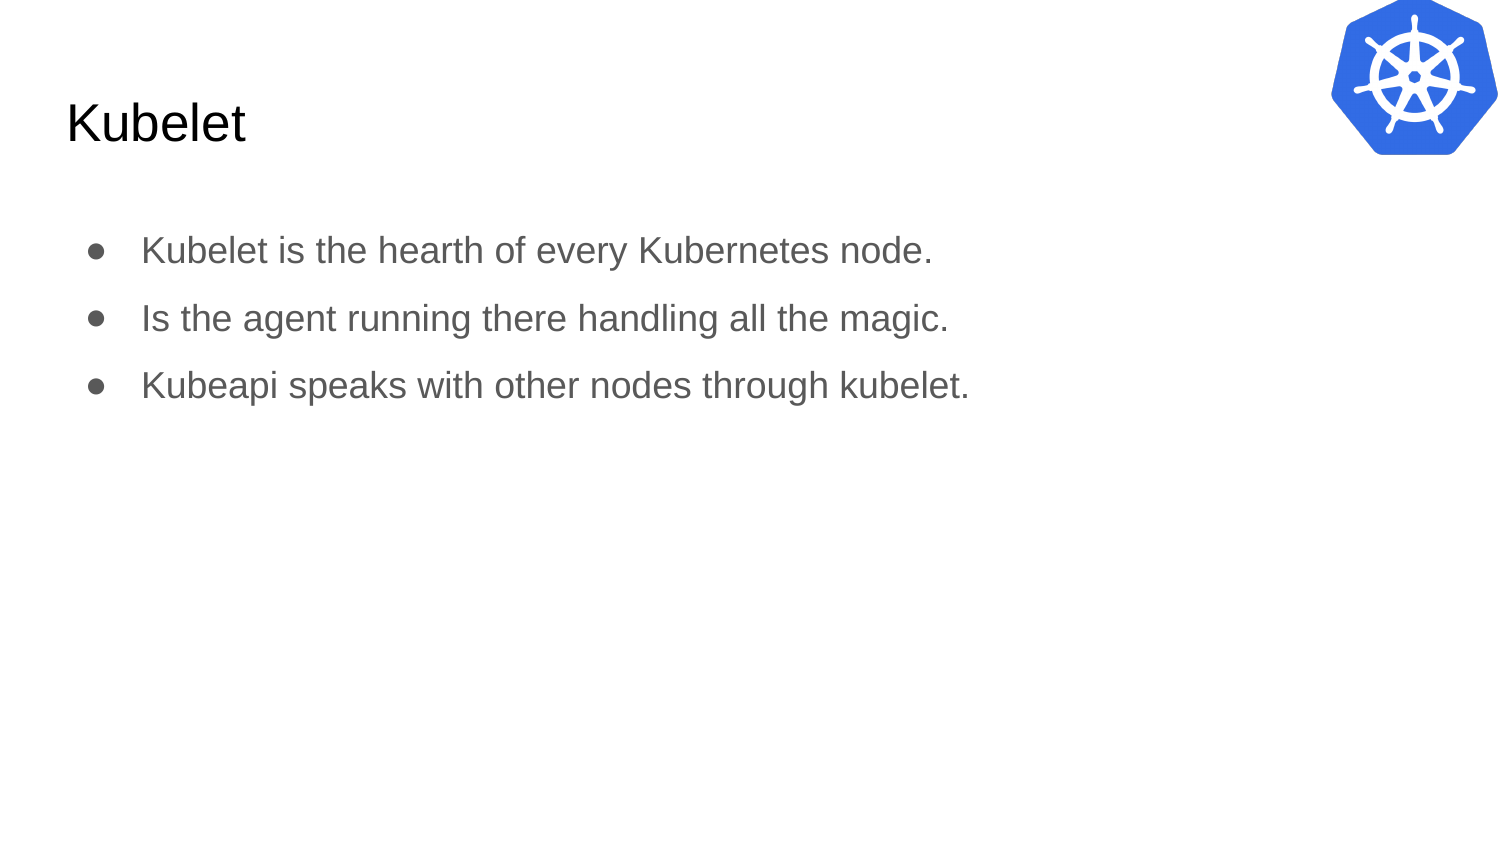

# Kubelet
Kubelet is the hearth of every Kubernetes node.
Is the agent running there handling all the magic.
Kubeapi speaks with other nodes through kubelet.